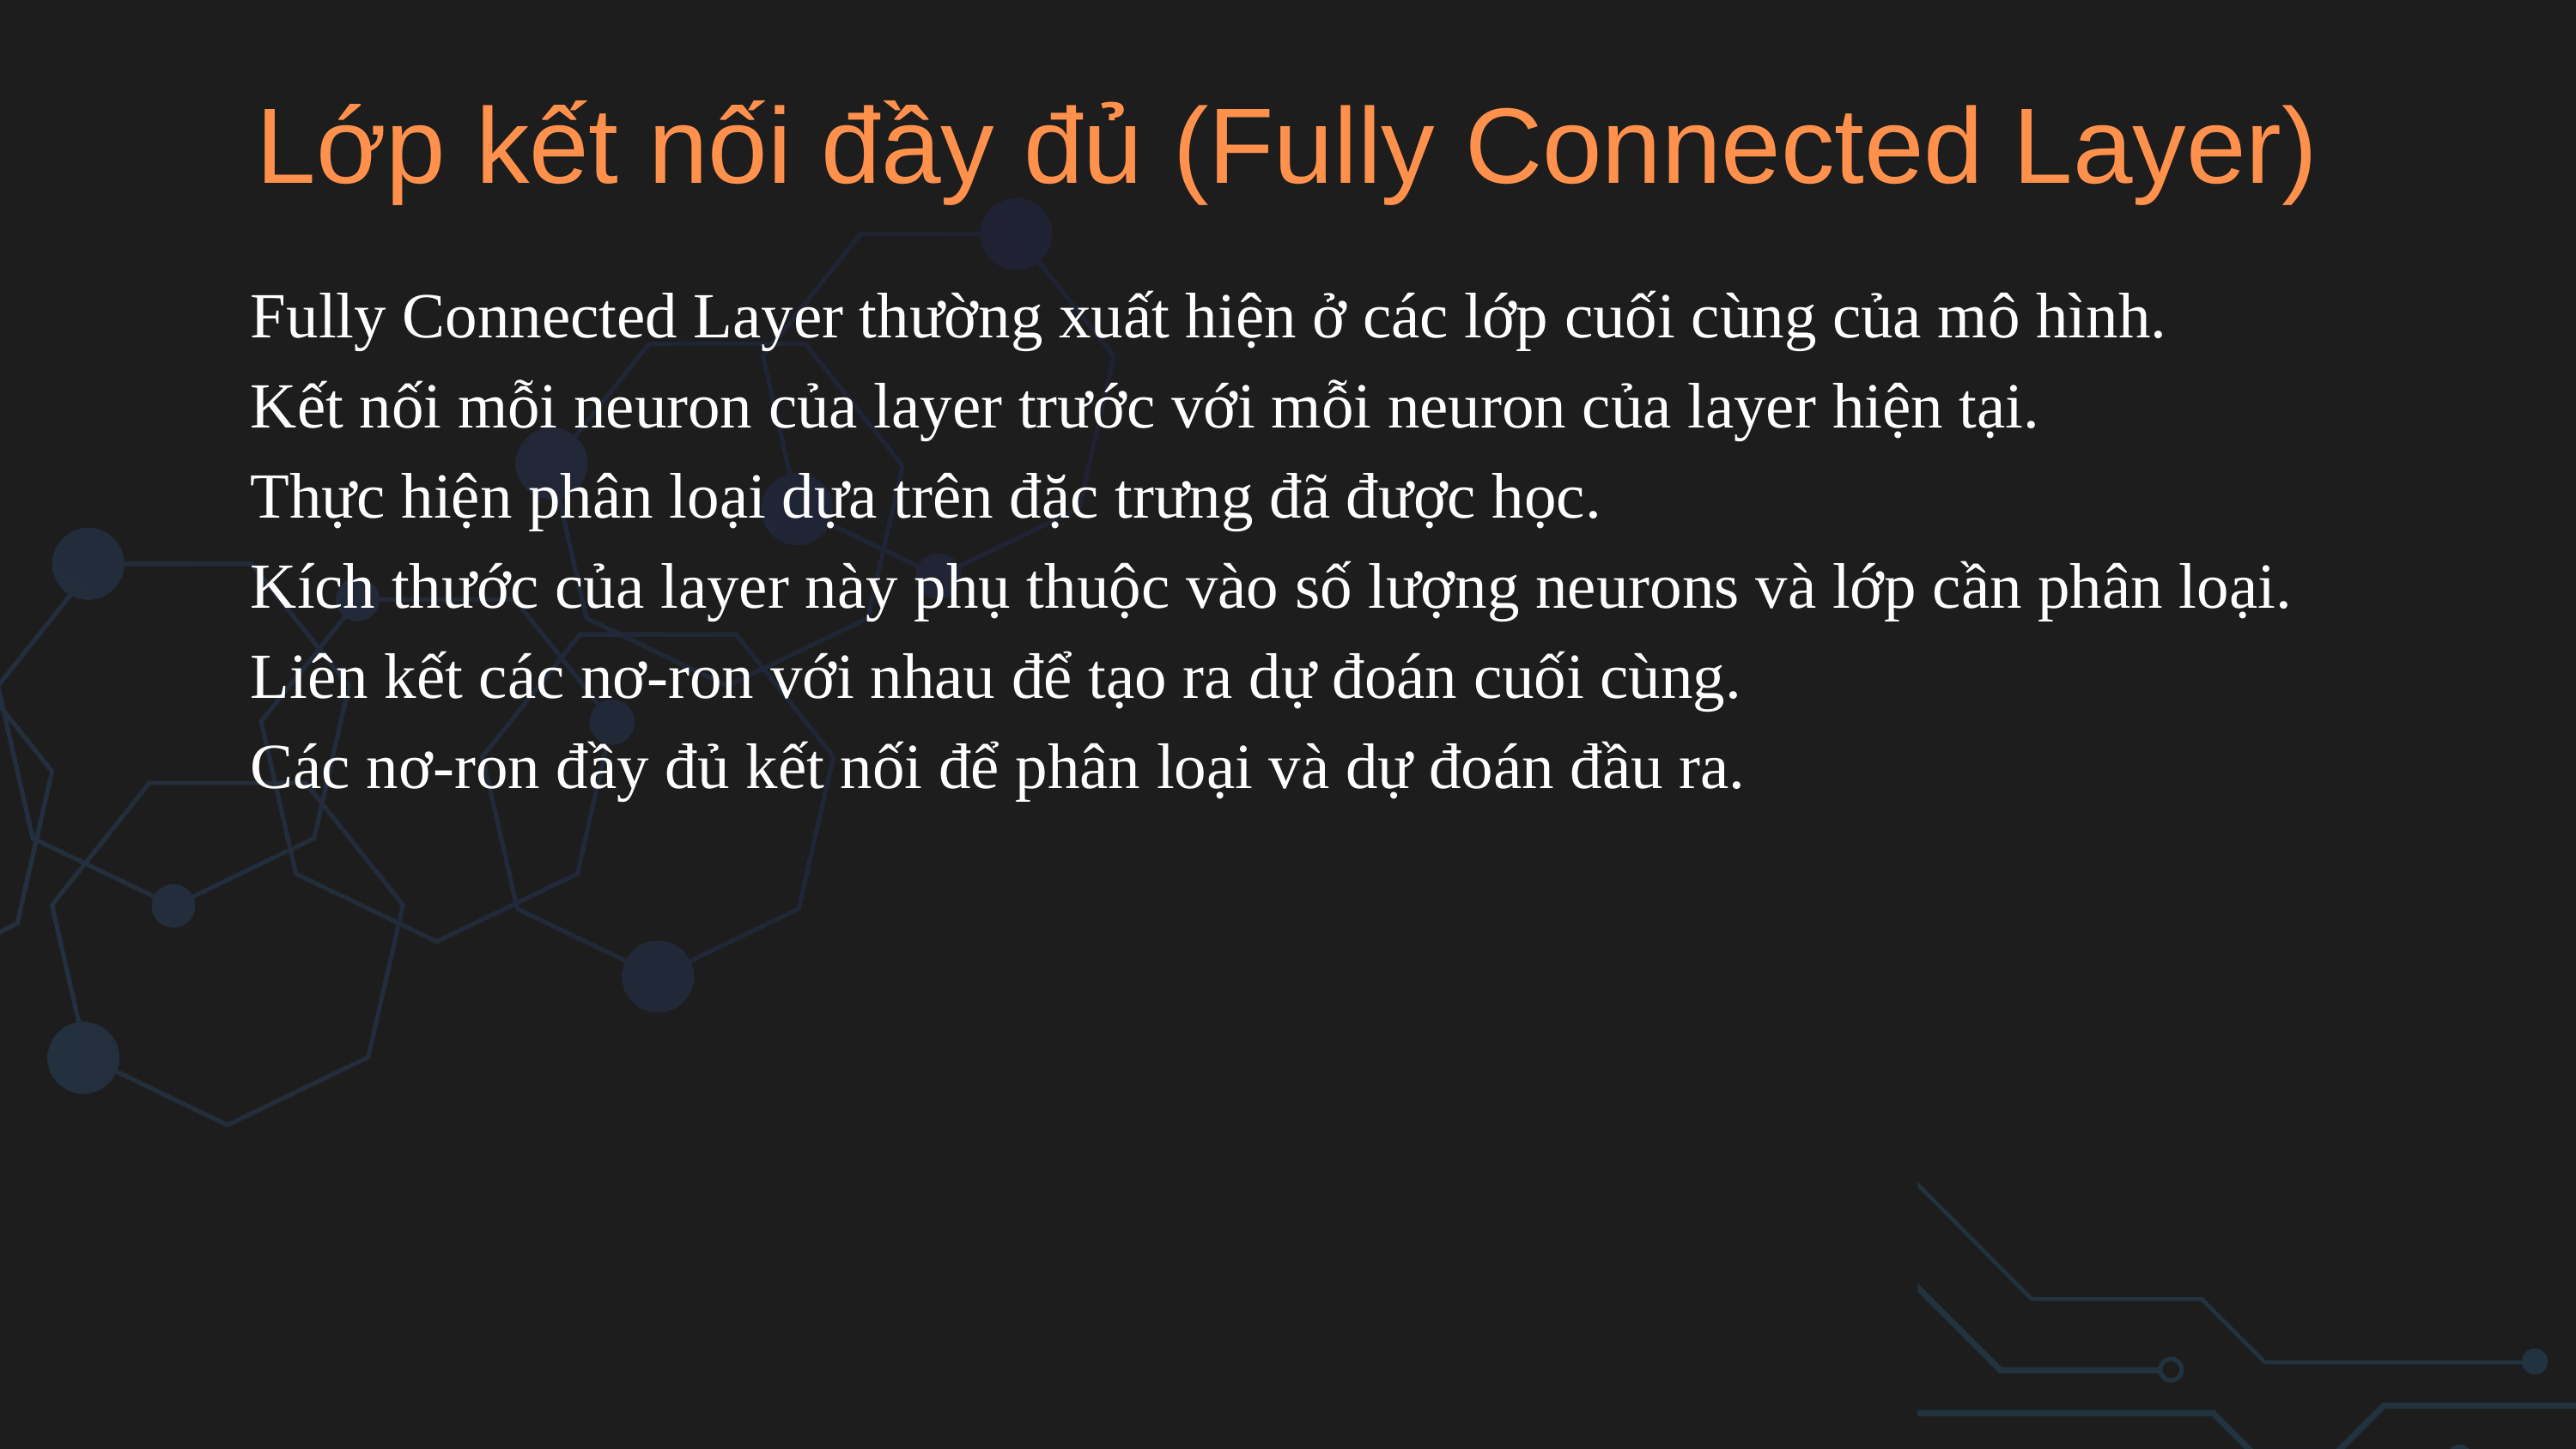

Lớp kết nối đầy đủ (Fully Connected Layer)

Fully Connected Layer thường xuất hiện ở các lớp cuối cùng của mô hình.
Kết nối mỗi neuron của layer trước với mỗi neuron của layer hiện tại.
Thực hiện phân loại dựa trên đặc trưng đã được học.
Kích thước của layer này phụ thuộc vào số lượng neurons và lớp cần phân loại.
Liên kết các nơ-ron với nhau để tạo ra dự đoán cuối cùng.
Các nơ-ron đầy đủ kết nối để phân loại và dự đoán đầu ra.